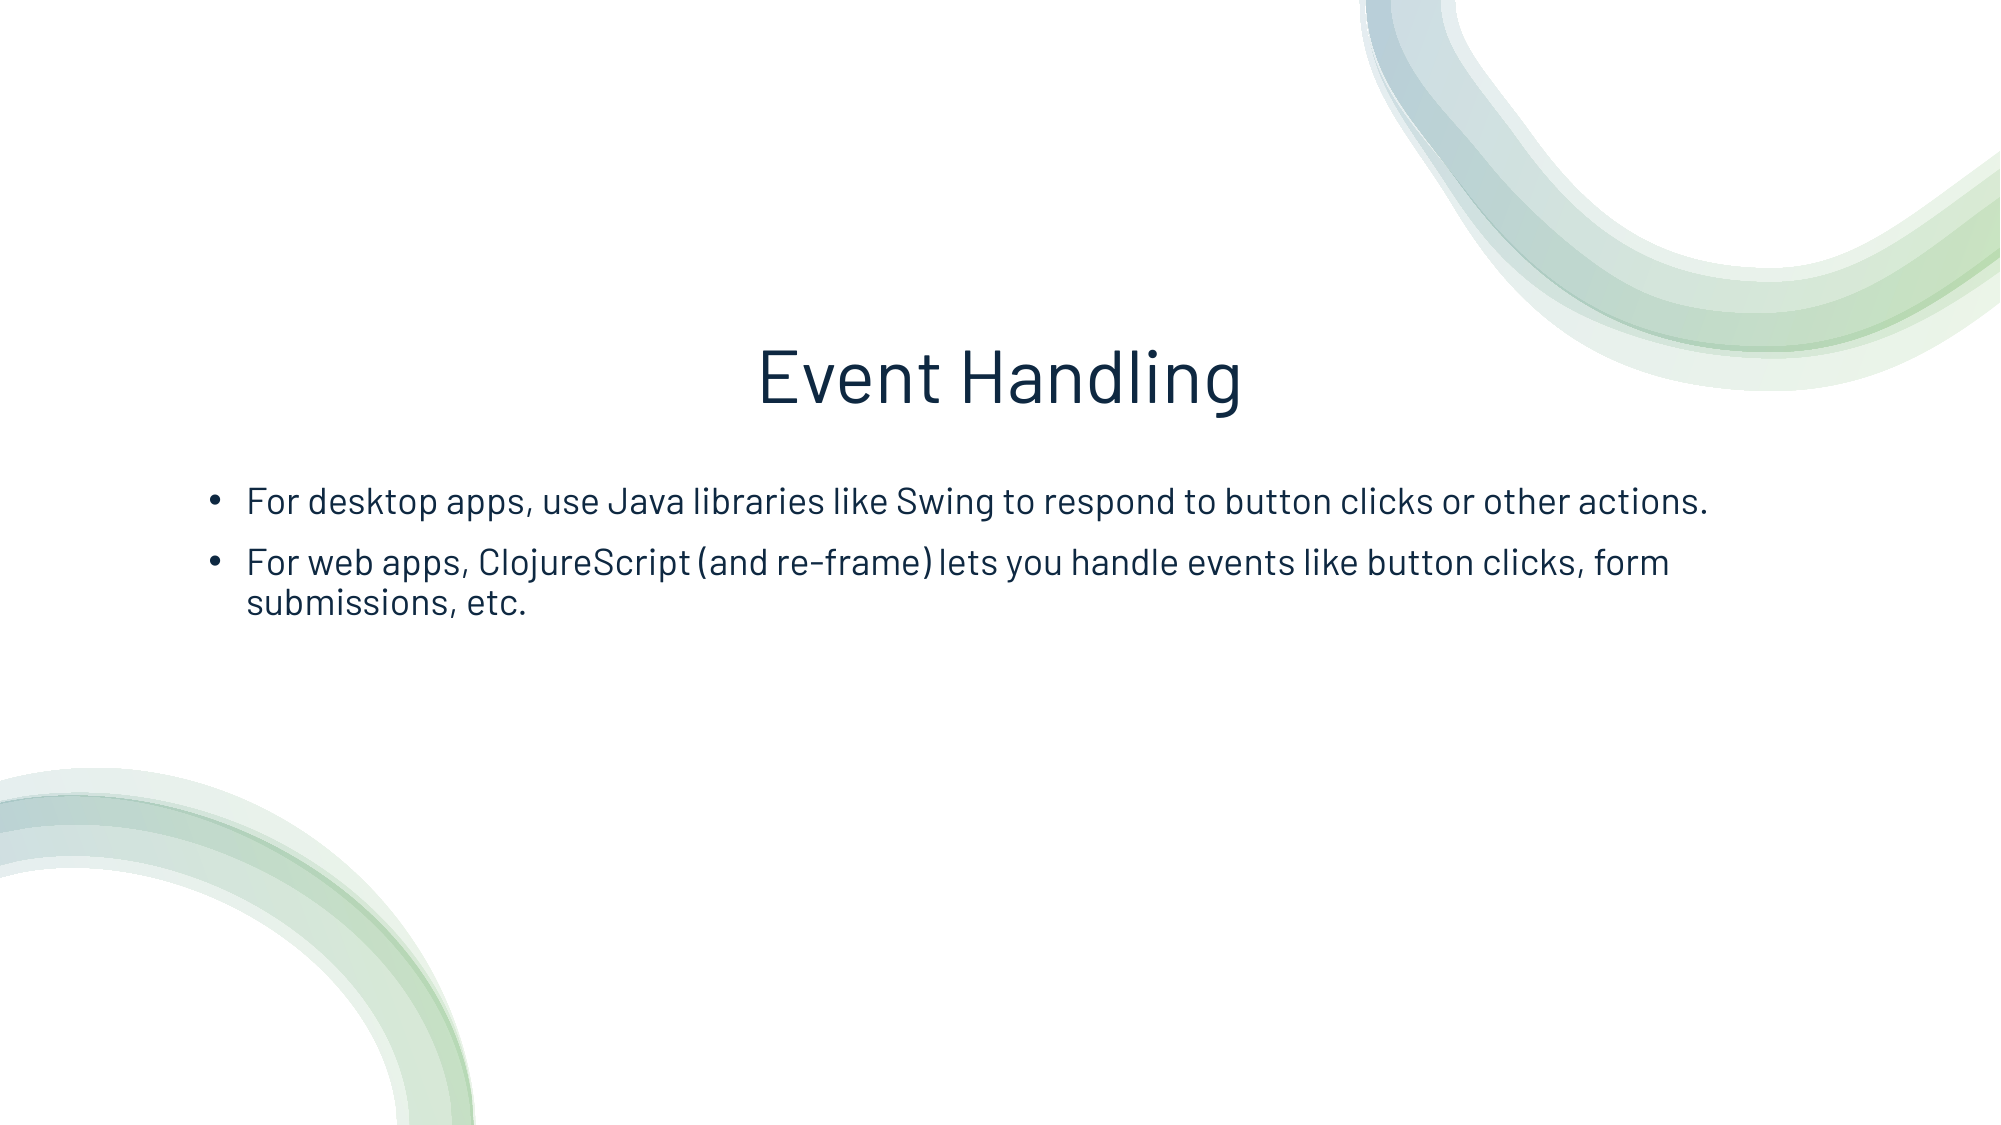

# Event Handling
For desktop apps, use Java libraries like Swing to respond to button clicks or other actions.
For web apps, ClojureScript (and re-frame) lets you handle events like button clicks, form submissions, etc.